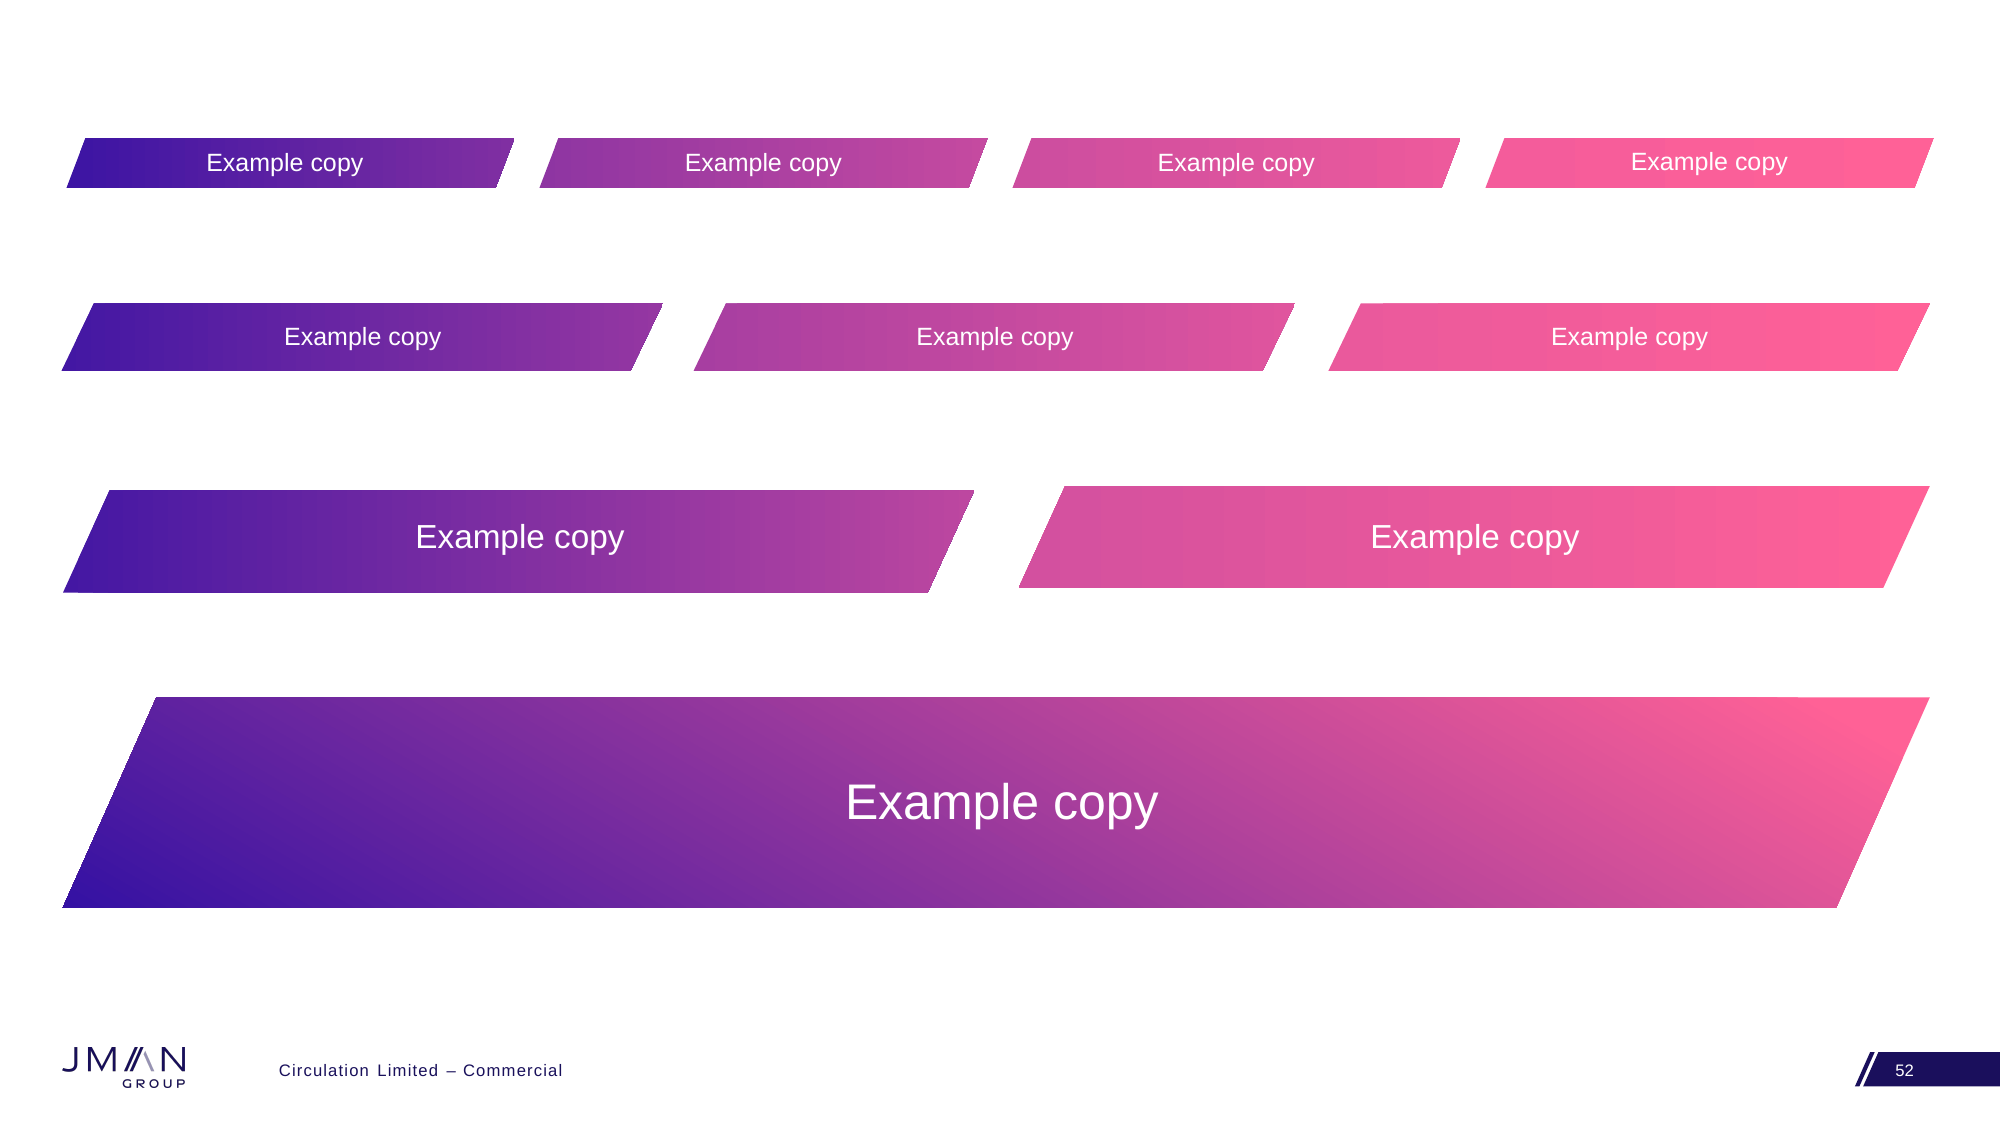

Example copy

Example copy
Example copy
Example copy

Example copy

Example copy

Example copy
Example copy
Example copy

Example copy